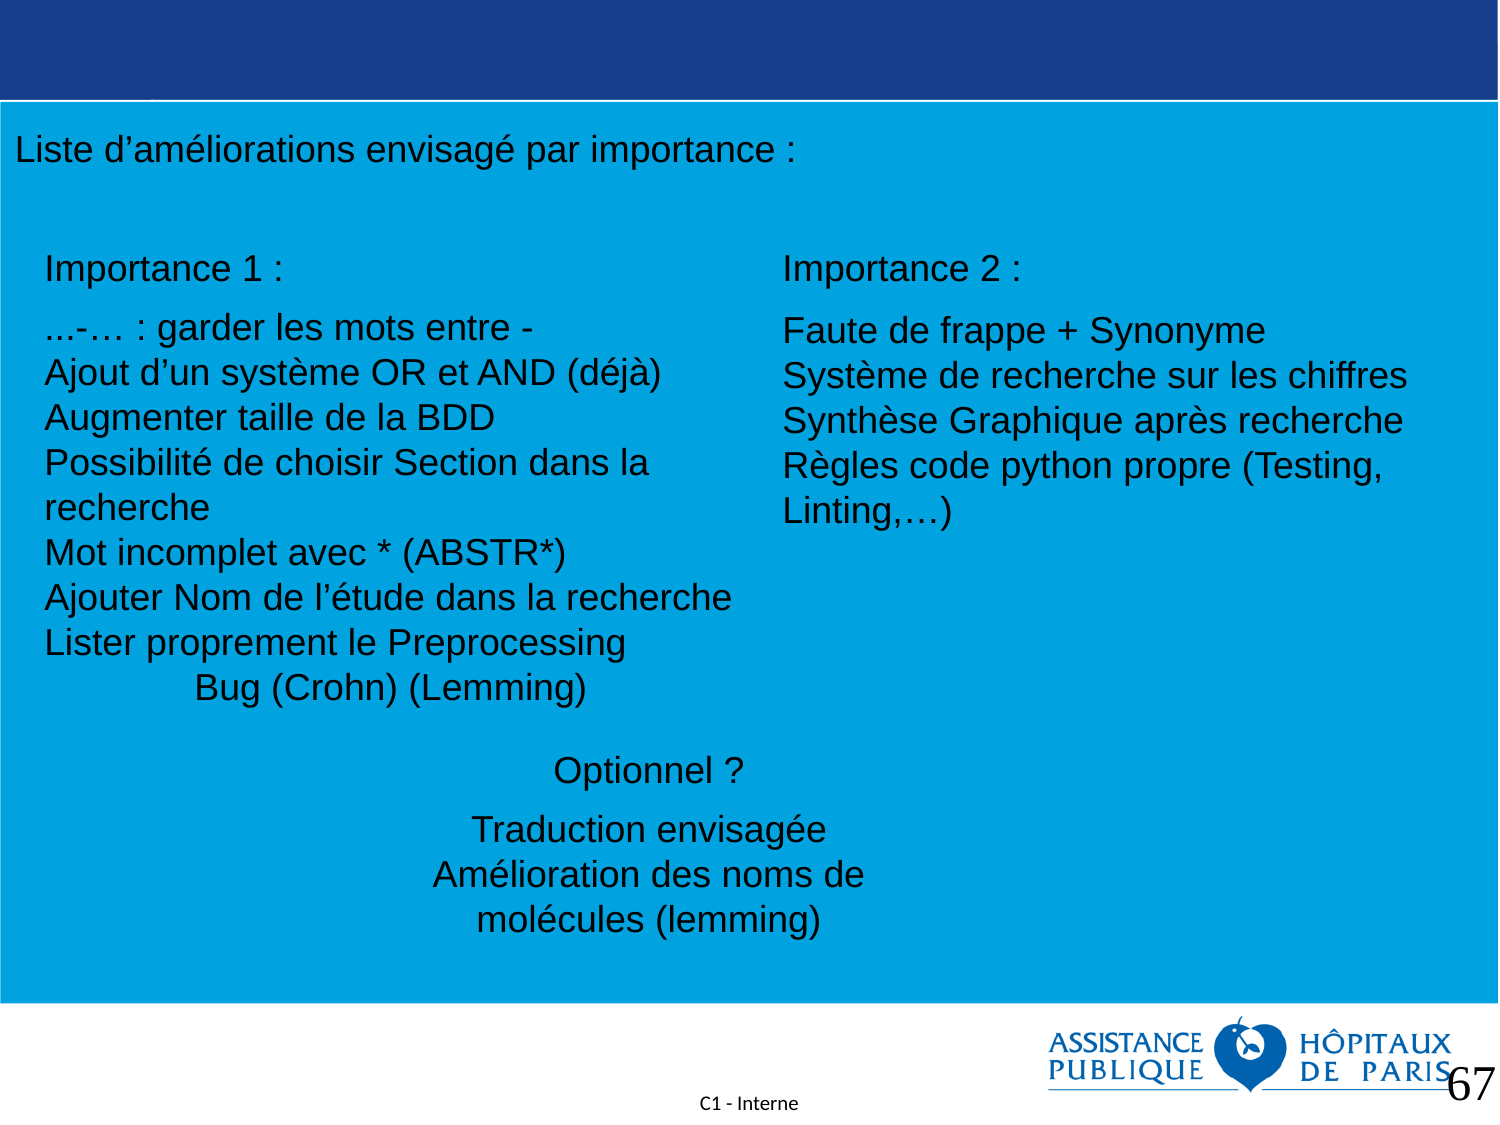

67
Liste d’améliorations envisagé par importance :
Importance 1 :
Importance 2 :
...-… : garder les mots entre -
Ajout d’un système OR et AND (déjà)
Augmenter taille de la BDD
Possibilité de choisir Section dans la recherche
Mot incomplet avec * (ABSTR*)
Ajouter Nom de l’étude dans la recherche
Lister proprement le Preprocessing
	Bug (Crohn) (Lemming)
Faute de frappe + Synonyme
Système de recherche sur les chiffres
Synthèse Graphique après recherche
Règles code python propre (Testing, Linting,…)

Optionnel ?
Traduction envisagée
Amélioration des noms de molécules (lemming)

67